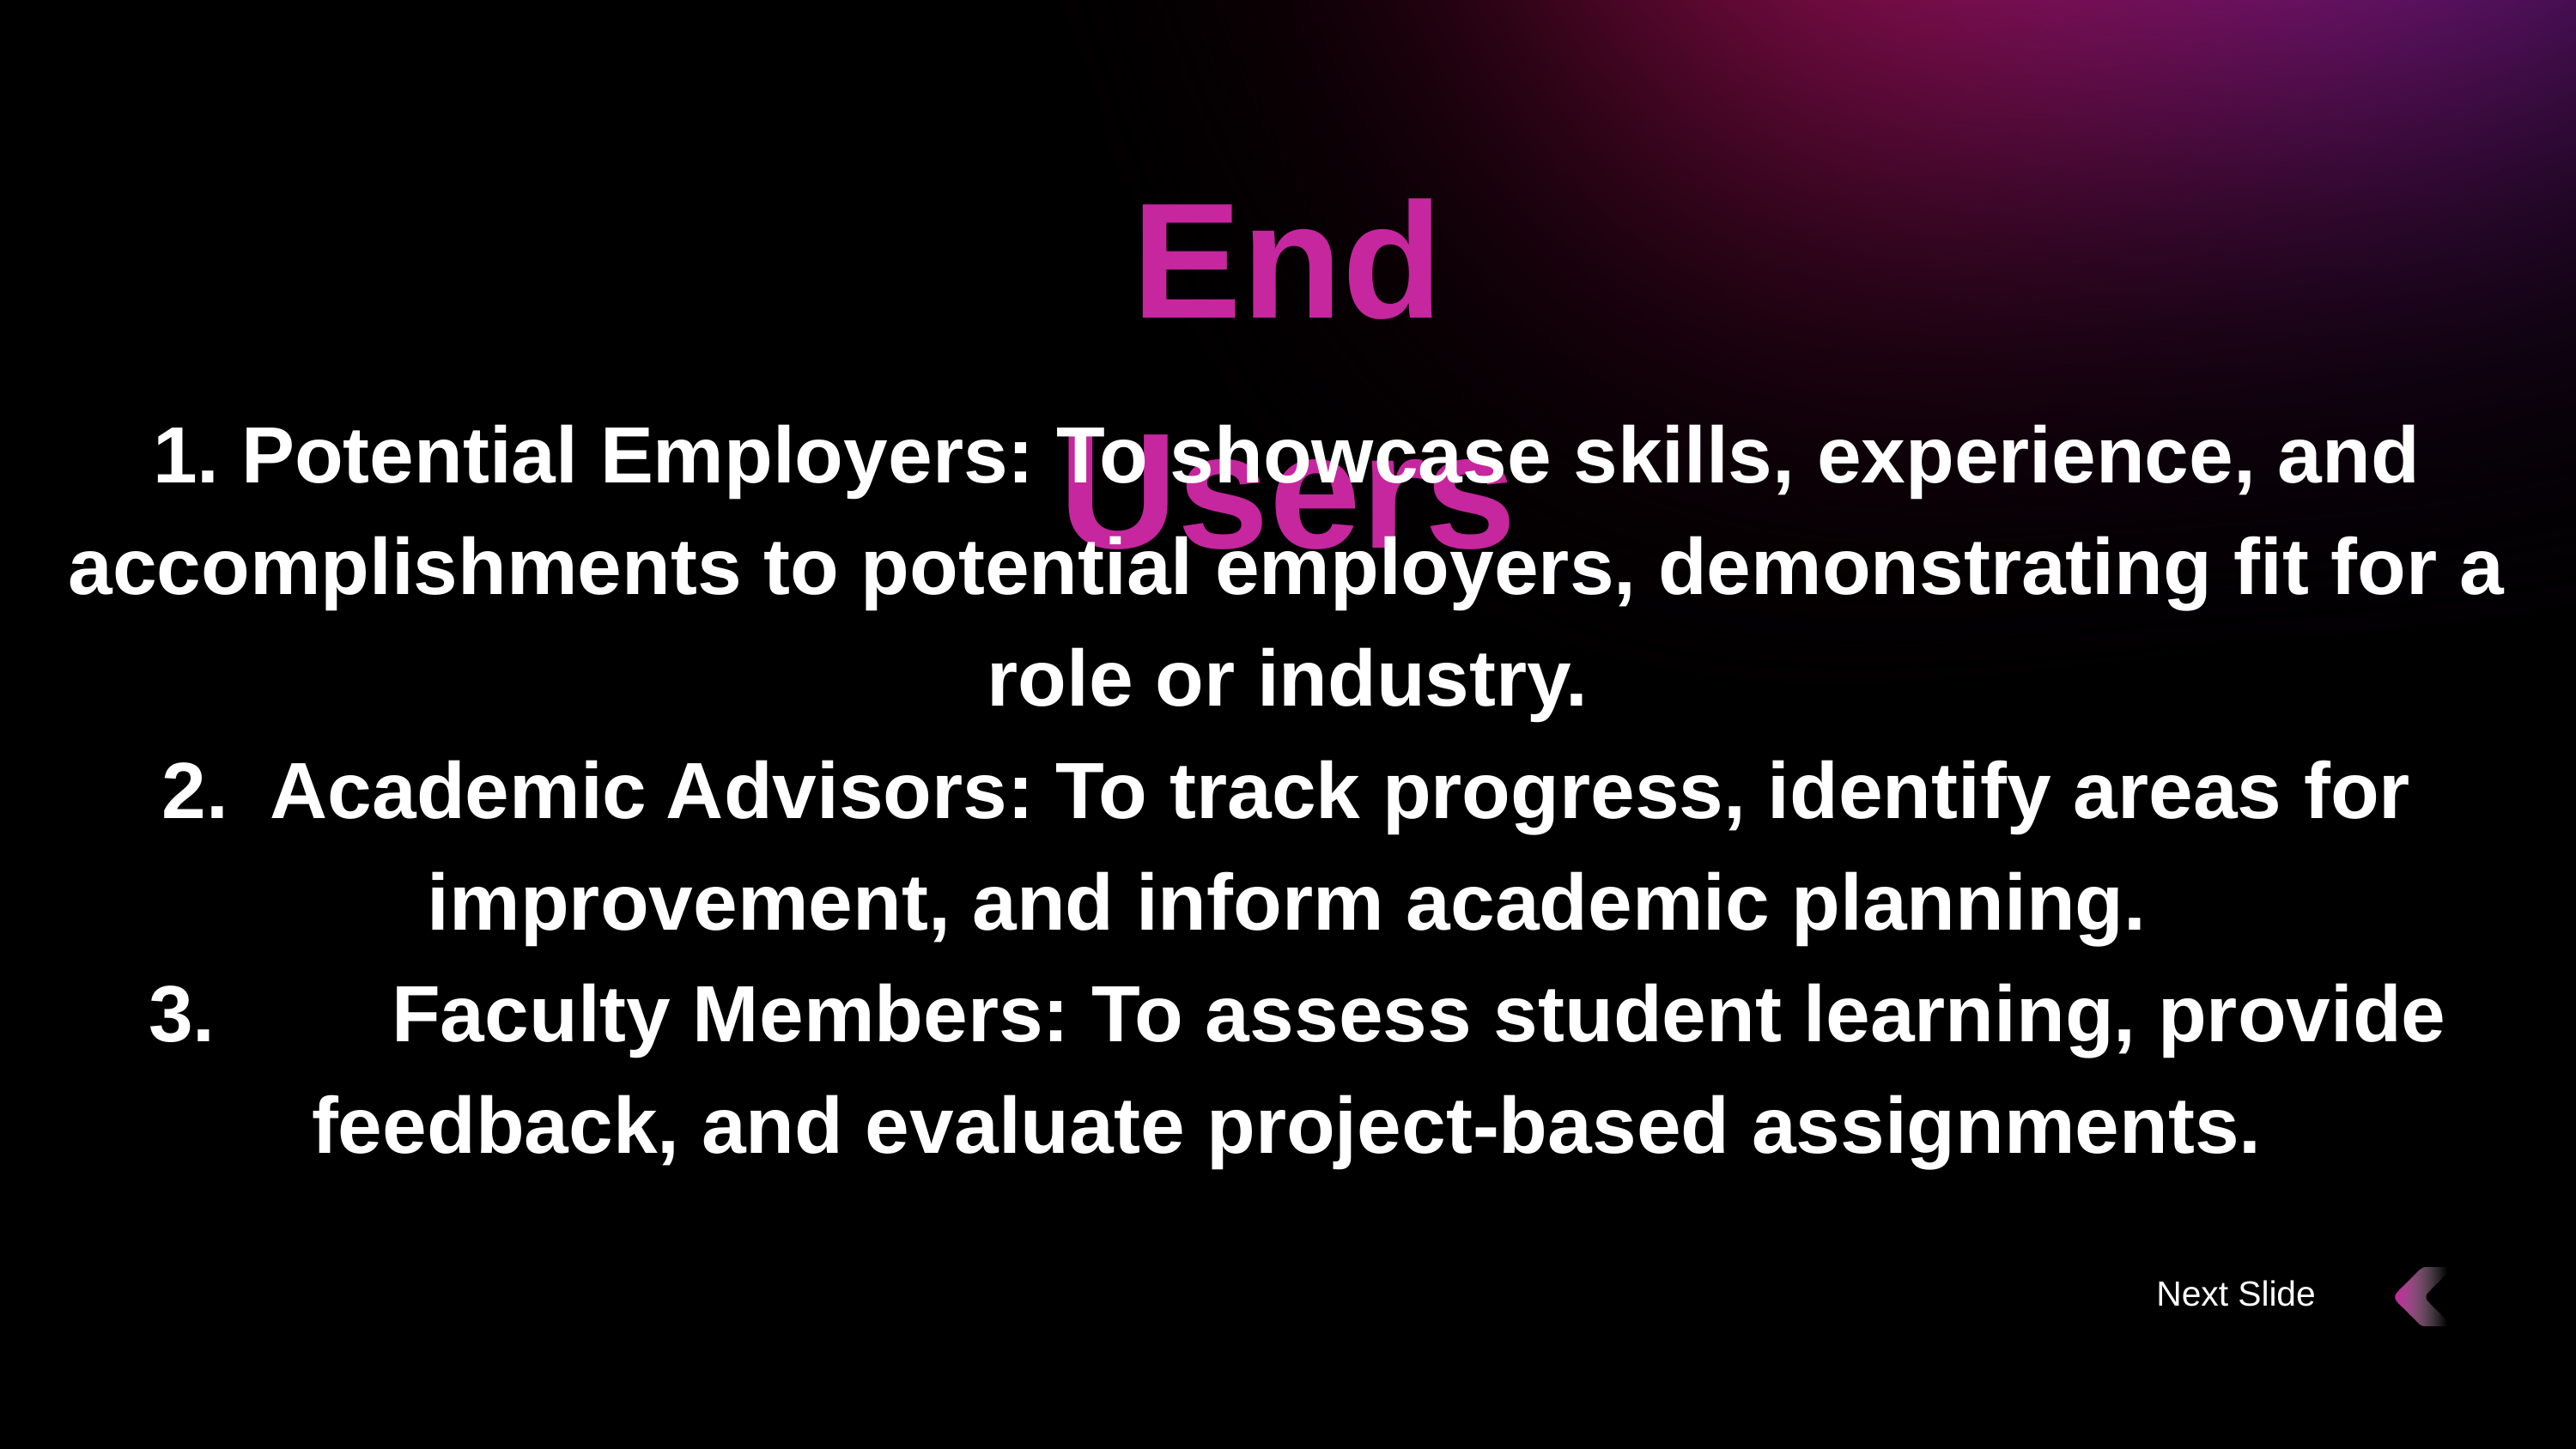

End Users
1. Potential Employers: To showcase skills, experience, and accomplishments to potential employers, demonstrating fit for a role or industry.
2.  Academic Advisors: To track progress, identify areas for improvement, and inform academic planning.
 3.        Faculty Members: To assess student learning, provide feedback, and evaluate project-based assignments.

Next Slide